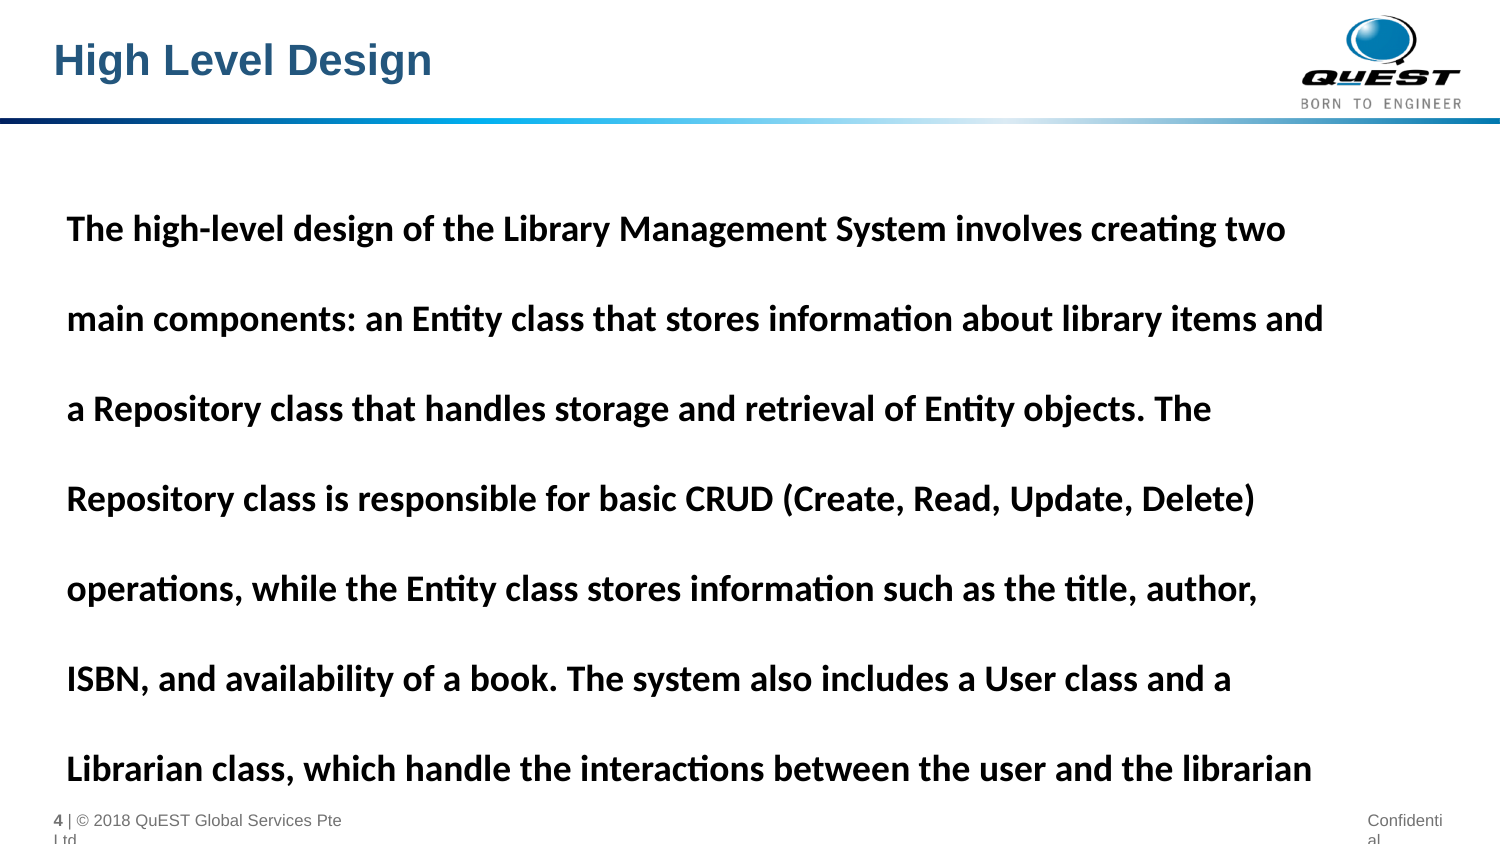

# High Level Design

The high-level design of the Library Management System involves creating two main components: an Entity class that stores information about library items and a Repository class that handles storage and retrieval of Entity objects. The Repository class is responsible for basic CRUD (Create, Read, Update, Delete) operations, while the Entity class stores information such as the title, author, ISBN, and availability of a book. The system also includes a User class and a Librarian class, which handle the interactions between the user and the librarian staff.
4 | © 2018 QuEST Global Services Pte Ltd.
Confidential